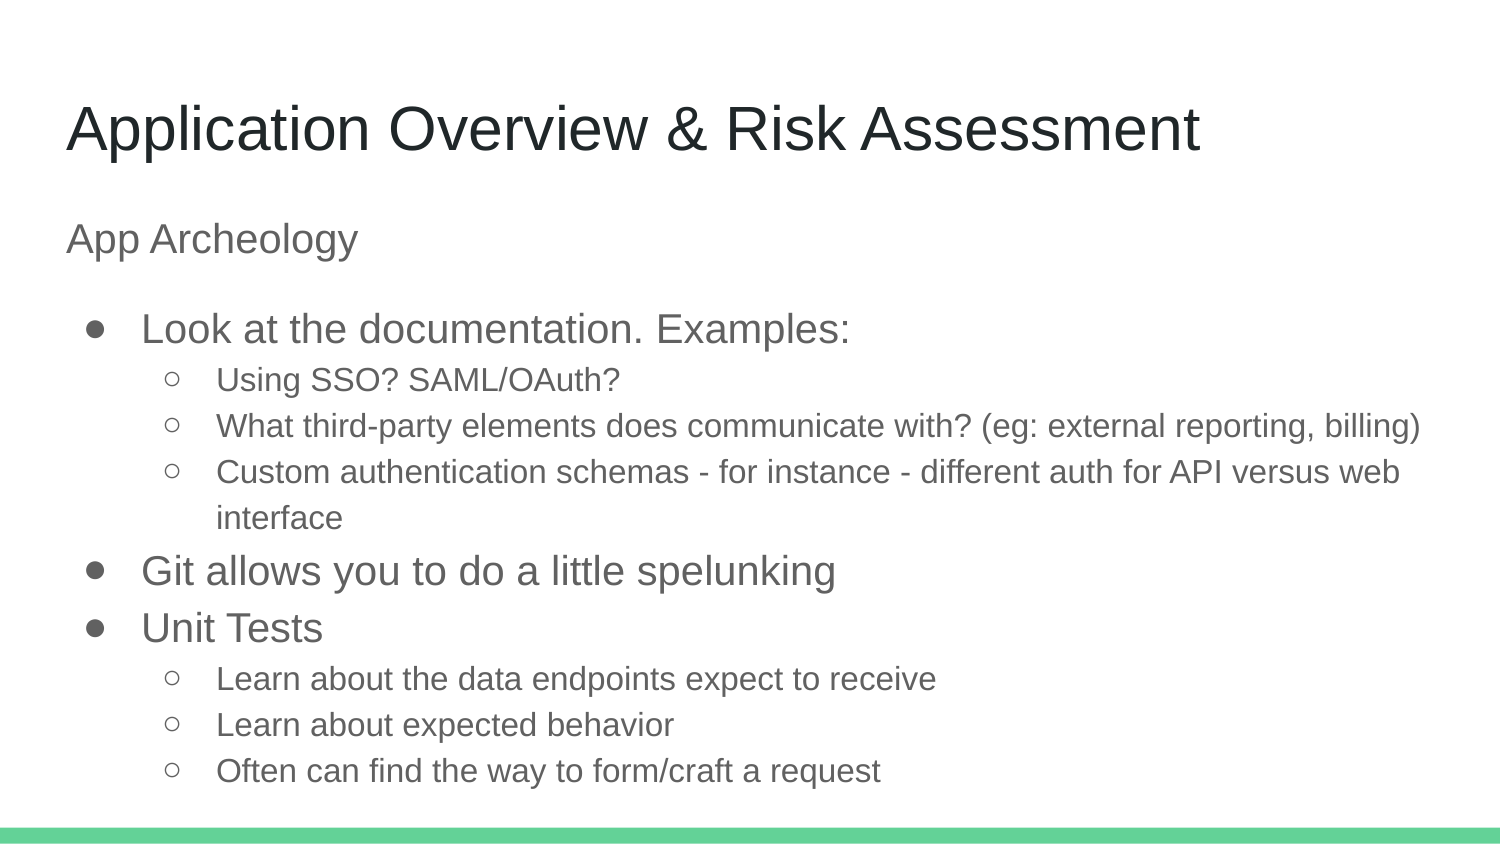

# Application Overview & Risk Assessment

App Archeology
Look at the documentation. Examples:
Using SSO? SAML/OAuth?
What third-party elements does communicate with? (eg: external reporting, billing)
Custom authentication schemas - for instance - different auth for API versus web interface
Git allows you to do a little spelunking
Unit Tests
Learn about the data endpoints expect to receive
Learn about expected behavior
Often can find the way to form/craft a request